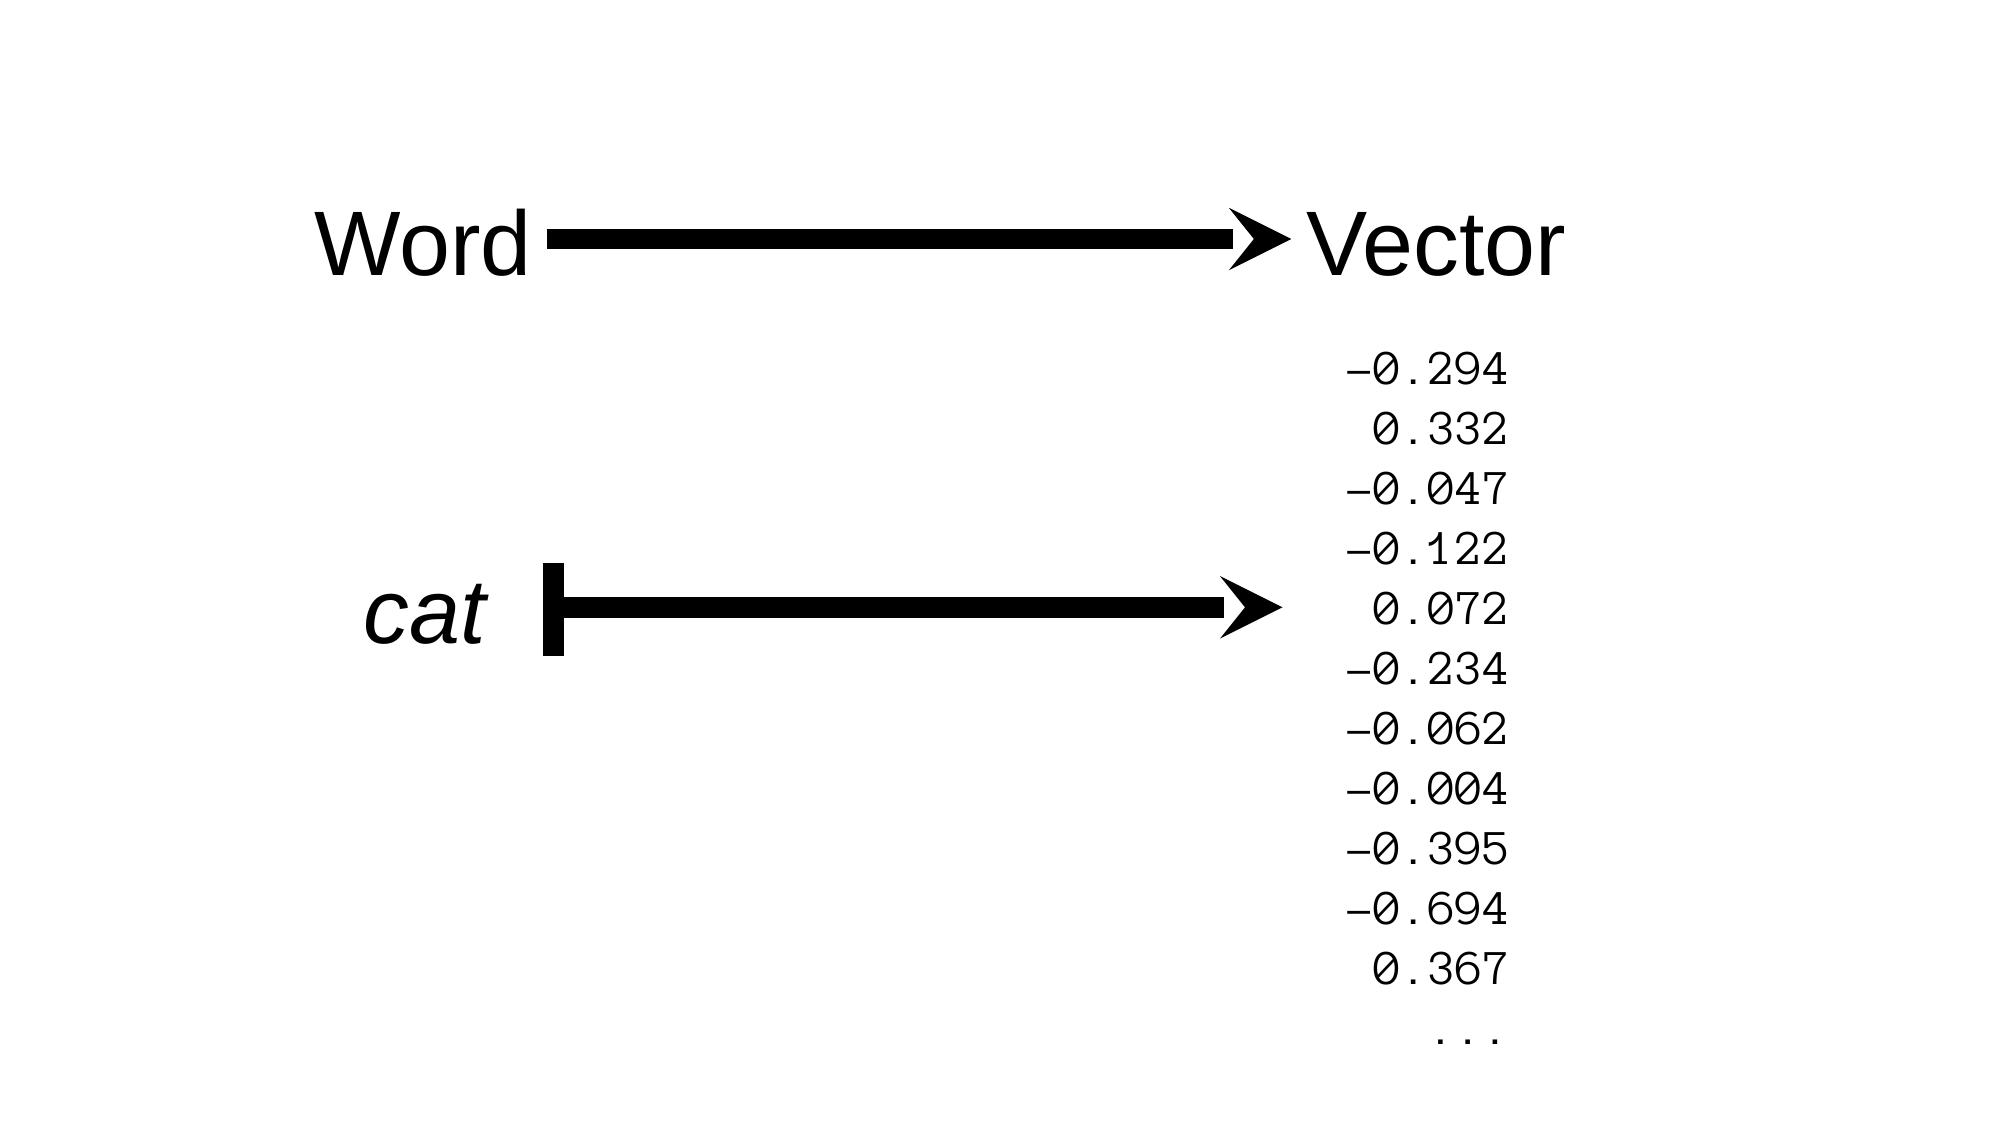

Vector
  Word
-0.294
0.332
-0.047
-0.122
0.072
-0.234
-0.062
-0.004
-0.395
-0.694
0.367
...
cat